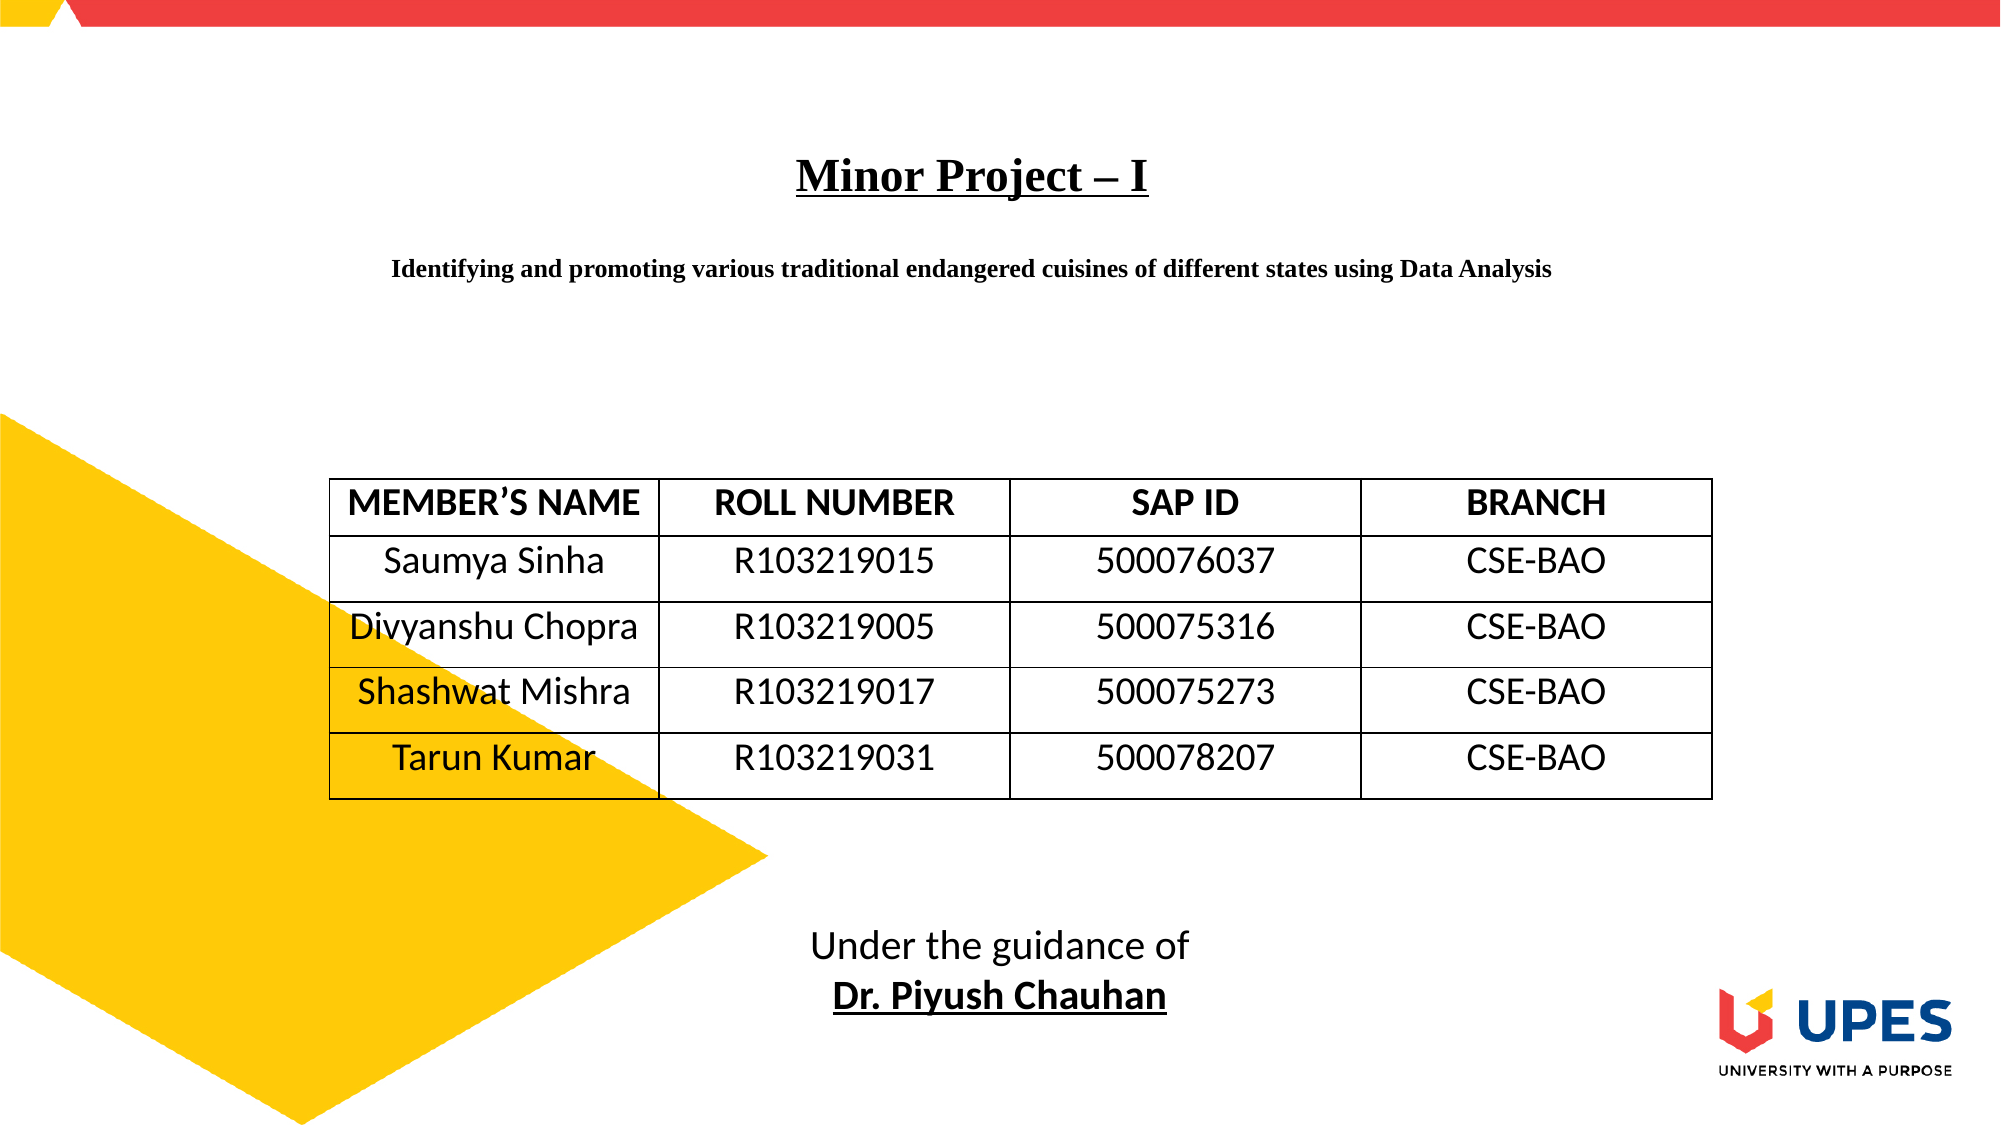

# Minor Project – I Identifying and promoting various traditional endangered cuisines of different states using Data Analysis
| MEMBER’S NAME | ROLL NUMBER | SAP ID | BRANCH |
| --- | --- | --- | --- |
| Saumya Sinha | R103219015 | 500076037 | CSE-BAO |
| Divyanshu Chopra | R103219005 | 500075316 | CSE-BAO |
| Shashwat Mishra | R103219017 | 500075273 | CSE-BAO |
| Tarun Kumar | R103219031 | 500078207 | CSE-BAO |
Under the guidance of
Dr. Piyush Chauhan